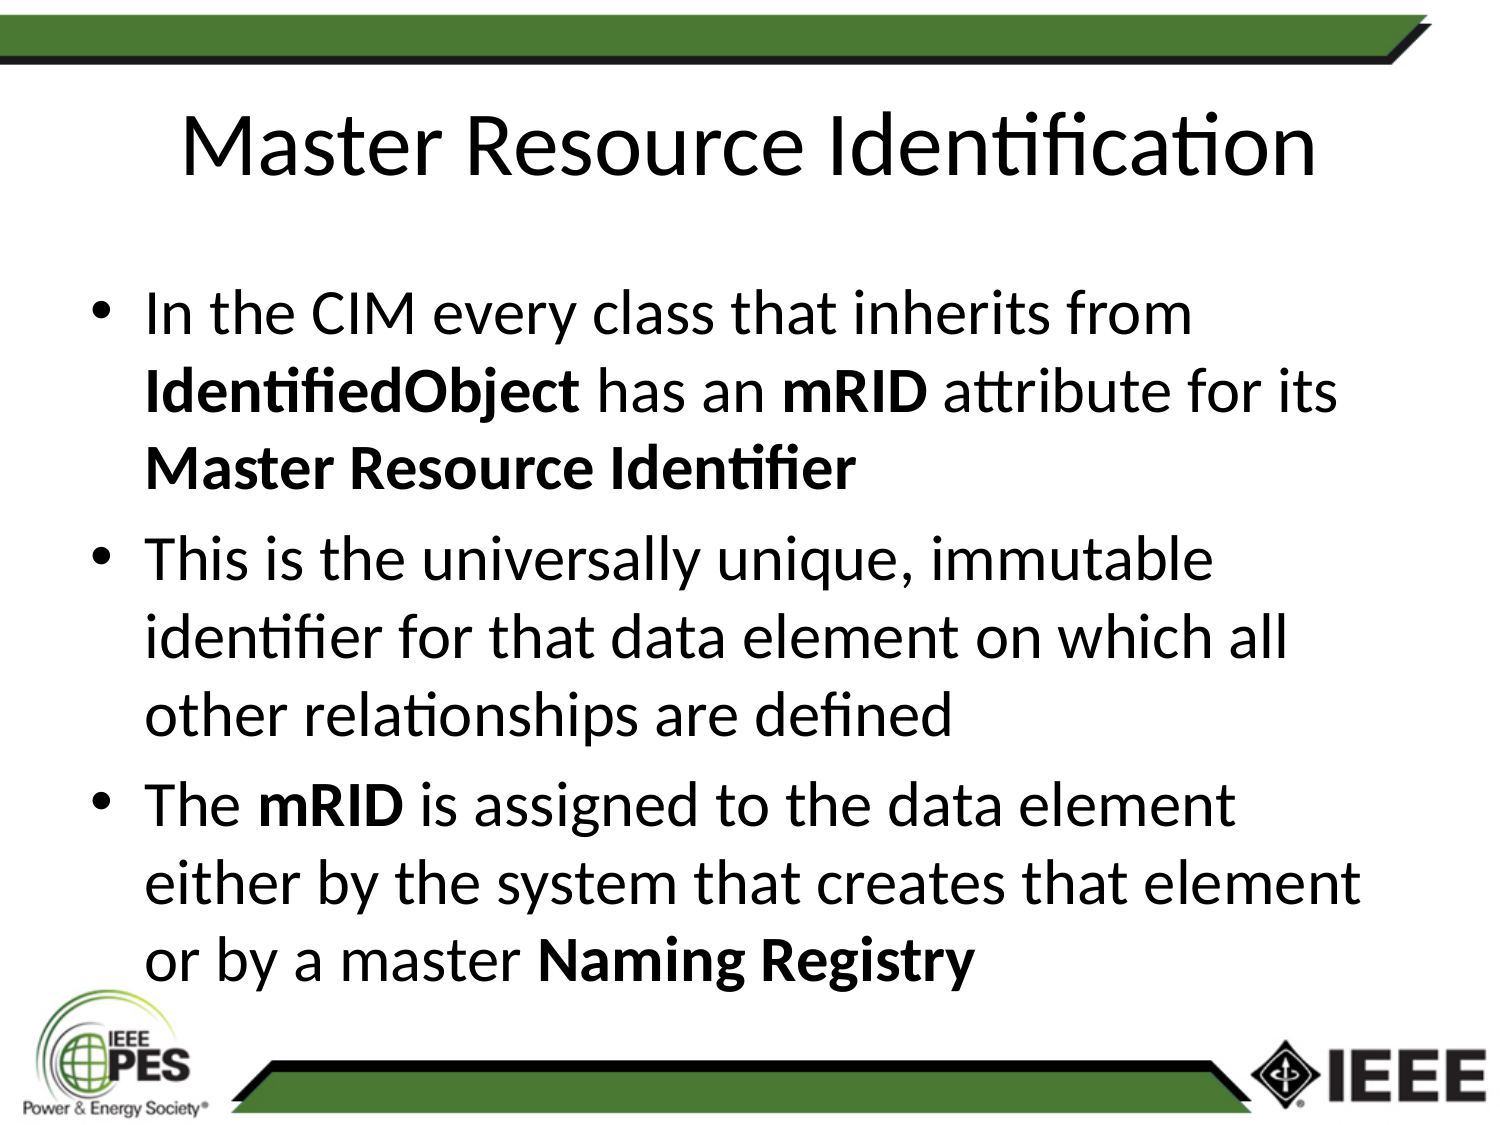

# Master Resource Identification
In the CIM every class that inherits from IdentifiedObject has an mRID attribute for its Master Resource Identifier
This is the universally unique, immutable identifier for that data element on which all other relationships are defined
The mRID is assigned to the data element either by the system that creates that element or by a master Naming Registry